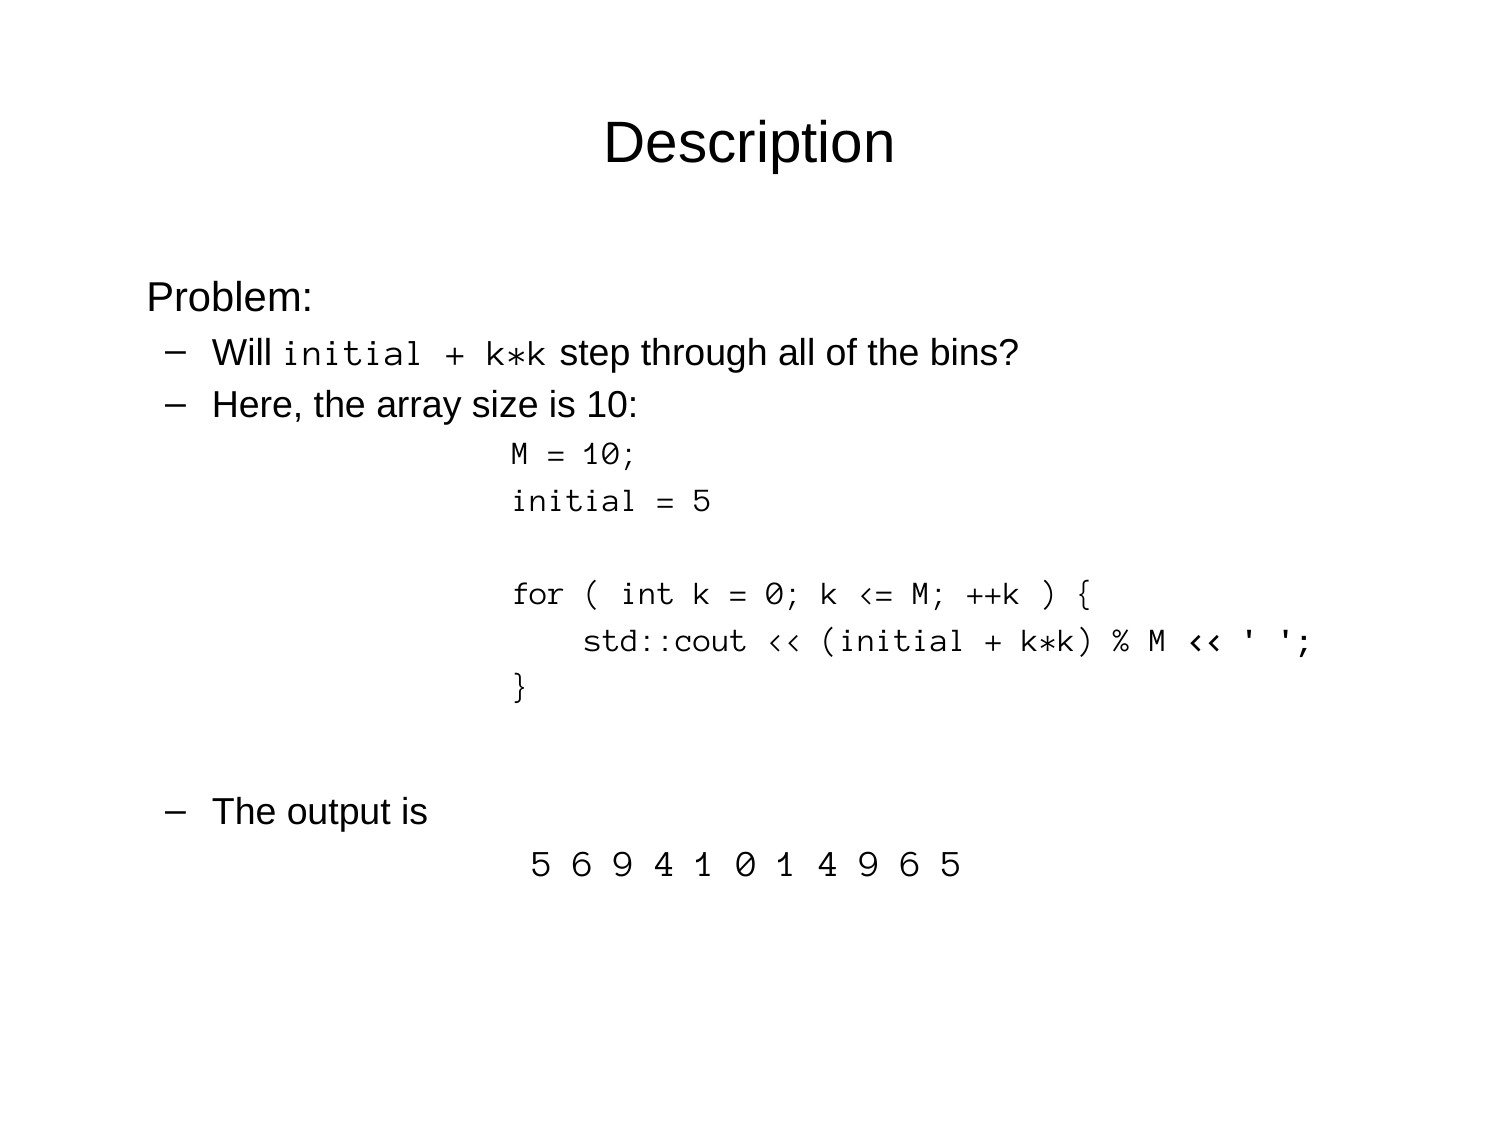

# Description
	Problem:
Will initial + k*k step through all of the bins?
Here, the array size is 10:
			M = 10;
			initial = 5

			for ( int k = 0; k <= M; ++k ) {
			    std::cout << (initial + k*k) % M << ' ';
			}

The output is
			 5 6 9 4 1 0 1 4 9 6 5